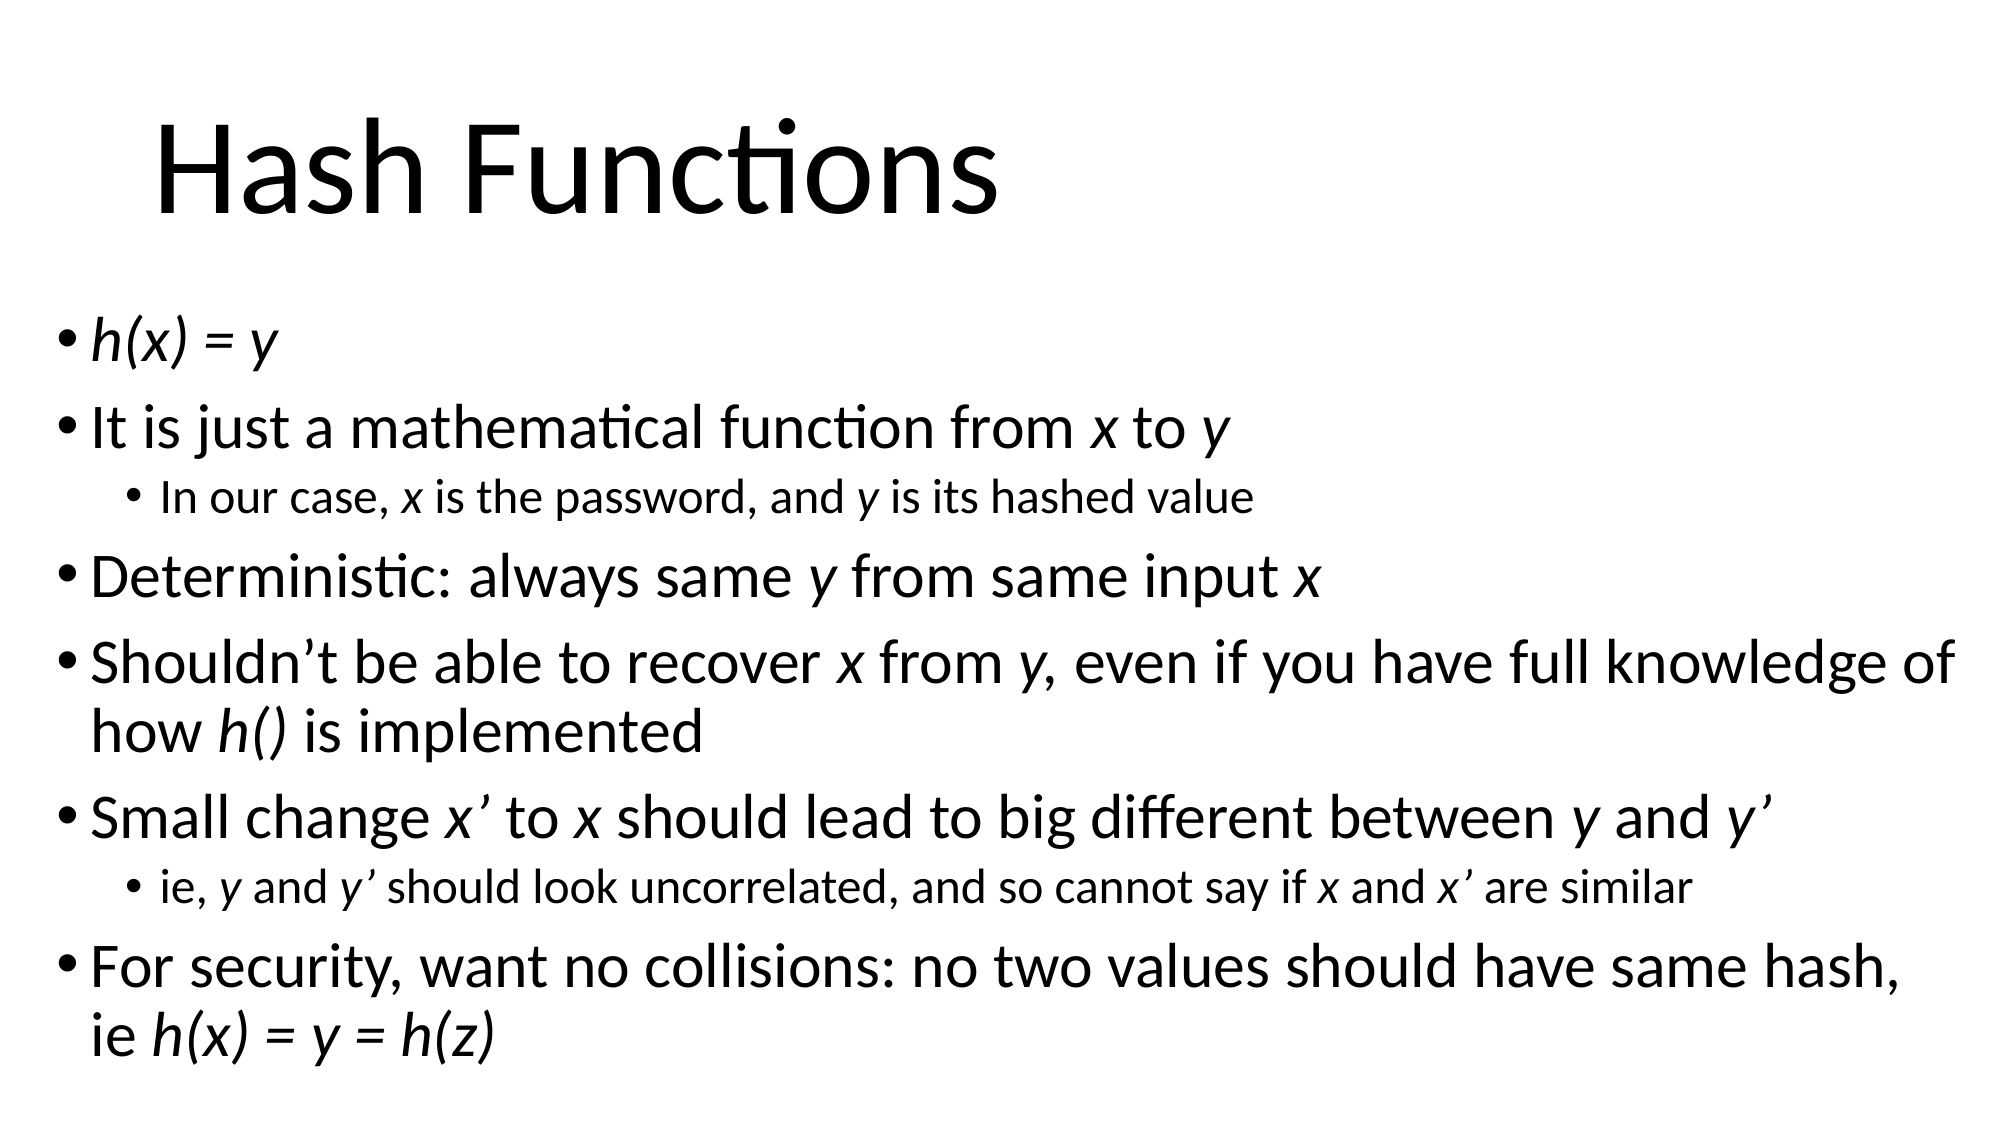

# Hash Functions
h(x) = y
It is just a mathematical function from x to y
In our case, x is the password, and y is its hashed value
Deterministic: always same y from same input x
Shouldn’t be able to recover x from y, even if you have full knowledge of how h() is implemented
Small change x’ to x should lead to big different between y and y’
ie, y and y’ should look uncorrelated, and so cannot say if x and x’ are similar
For security, want no collisions: no two values should have same hash, ie h(x) = y = h(z)